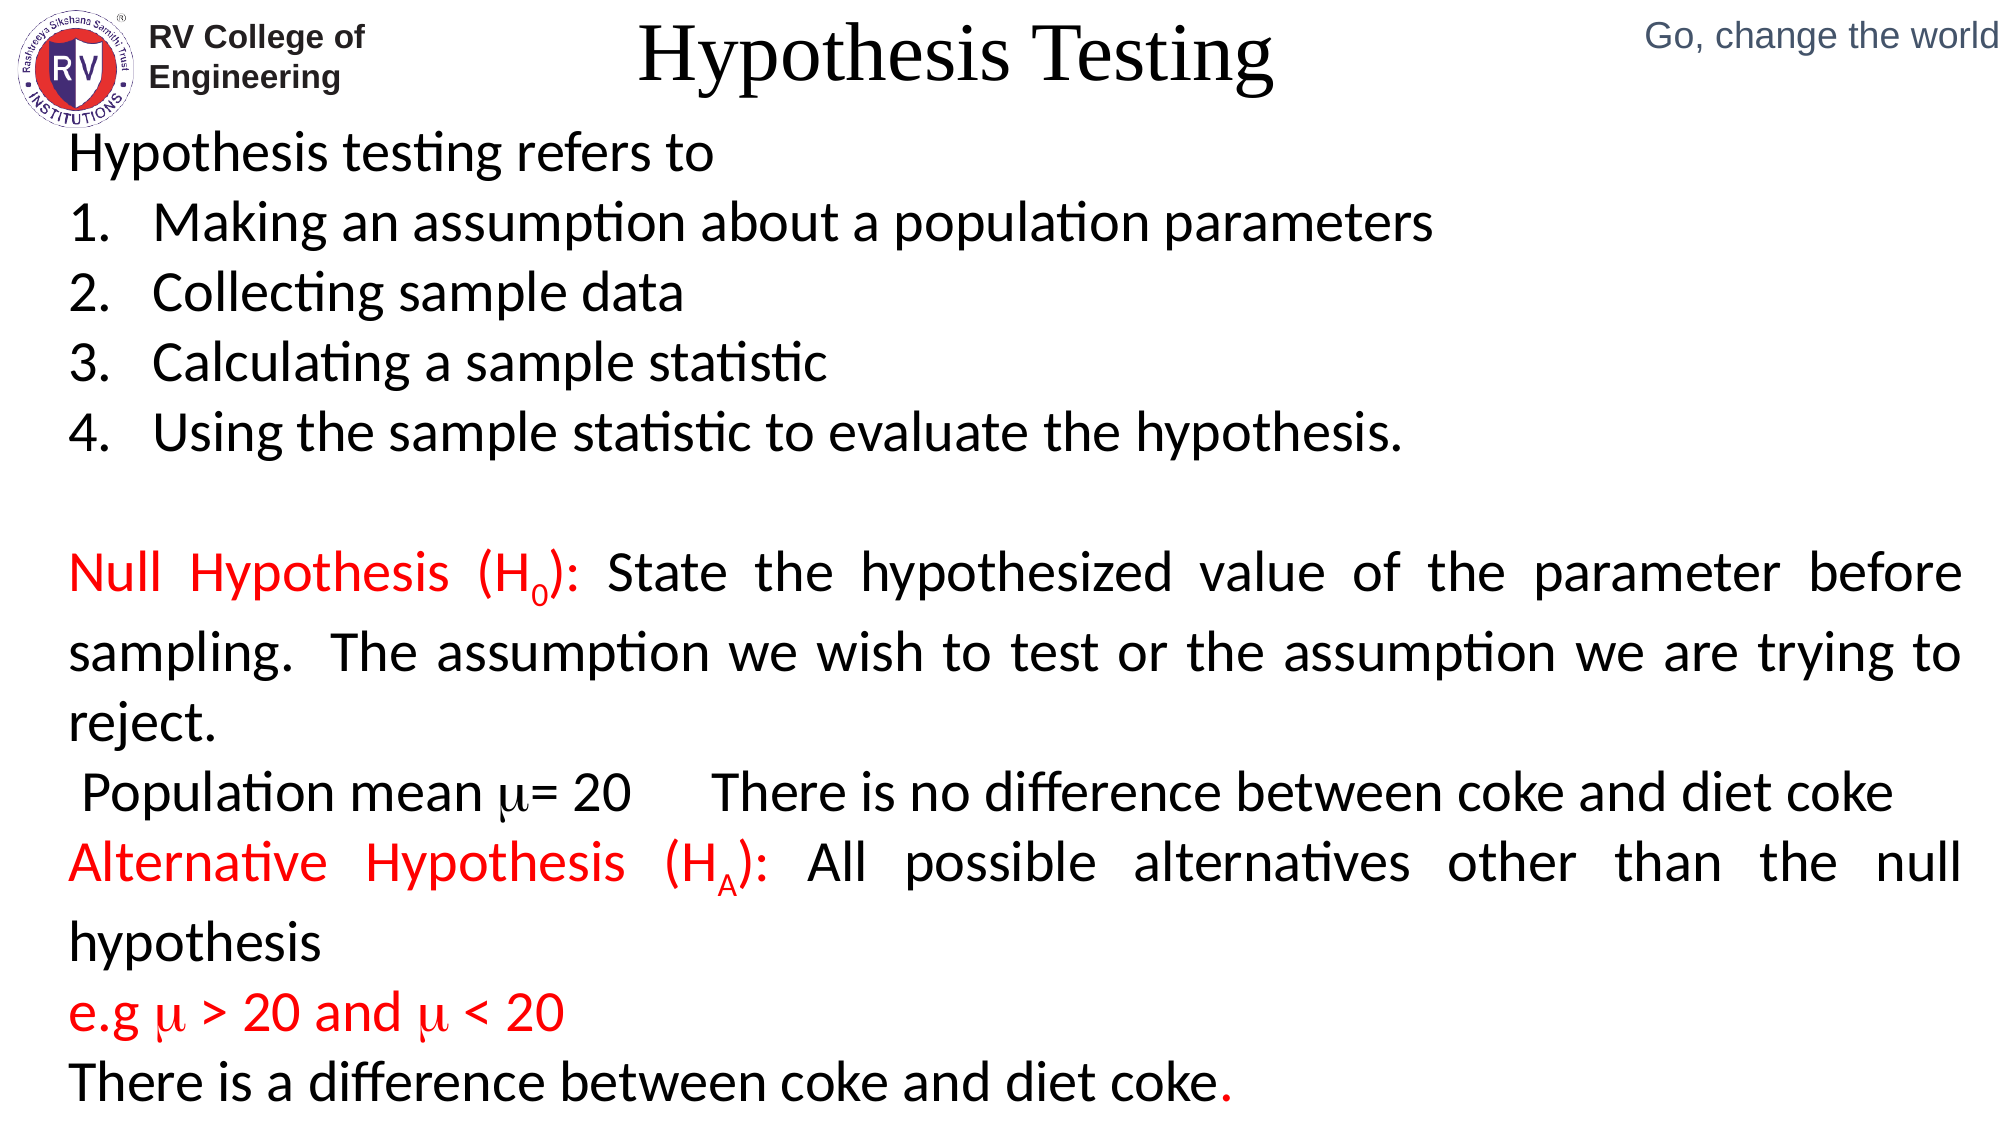

Hypothesis Testing
Mechanical  Engineering Department
Hypothesis testing refers to
Making an assumption about a population parameters
Collecting sample data
Calculating a sample statistic
Using the sample statistic to evaluate the hypothesis.

Null Hypothesis (H0): State the hypothesized value of the parameter before sampling.  The assumption we wish to test or the assumption we are trying to reject.
 Population mean μ= 20      There is no difference between coke and diet coke
Alternative Hypothesis (HA): All possible alternatives other than the null hypothesis
e.g μ > 20 and μ < 20
There is a difference between coke and diet coke.